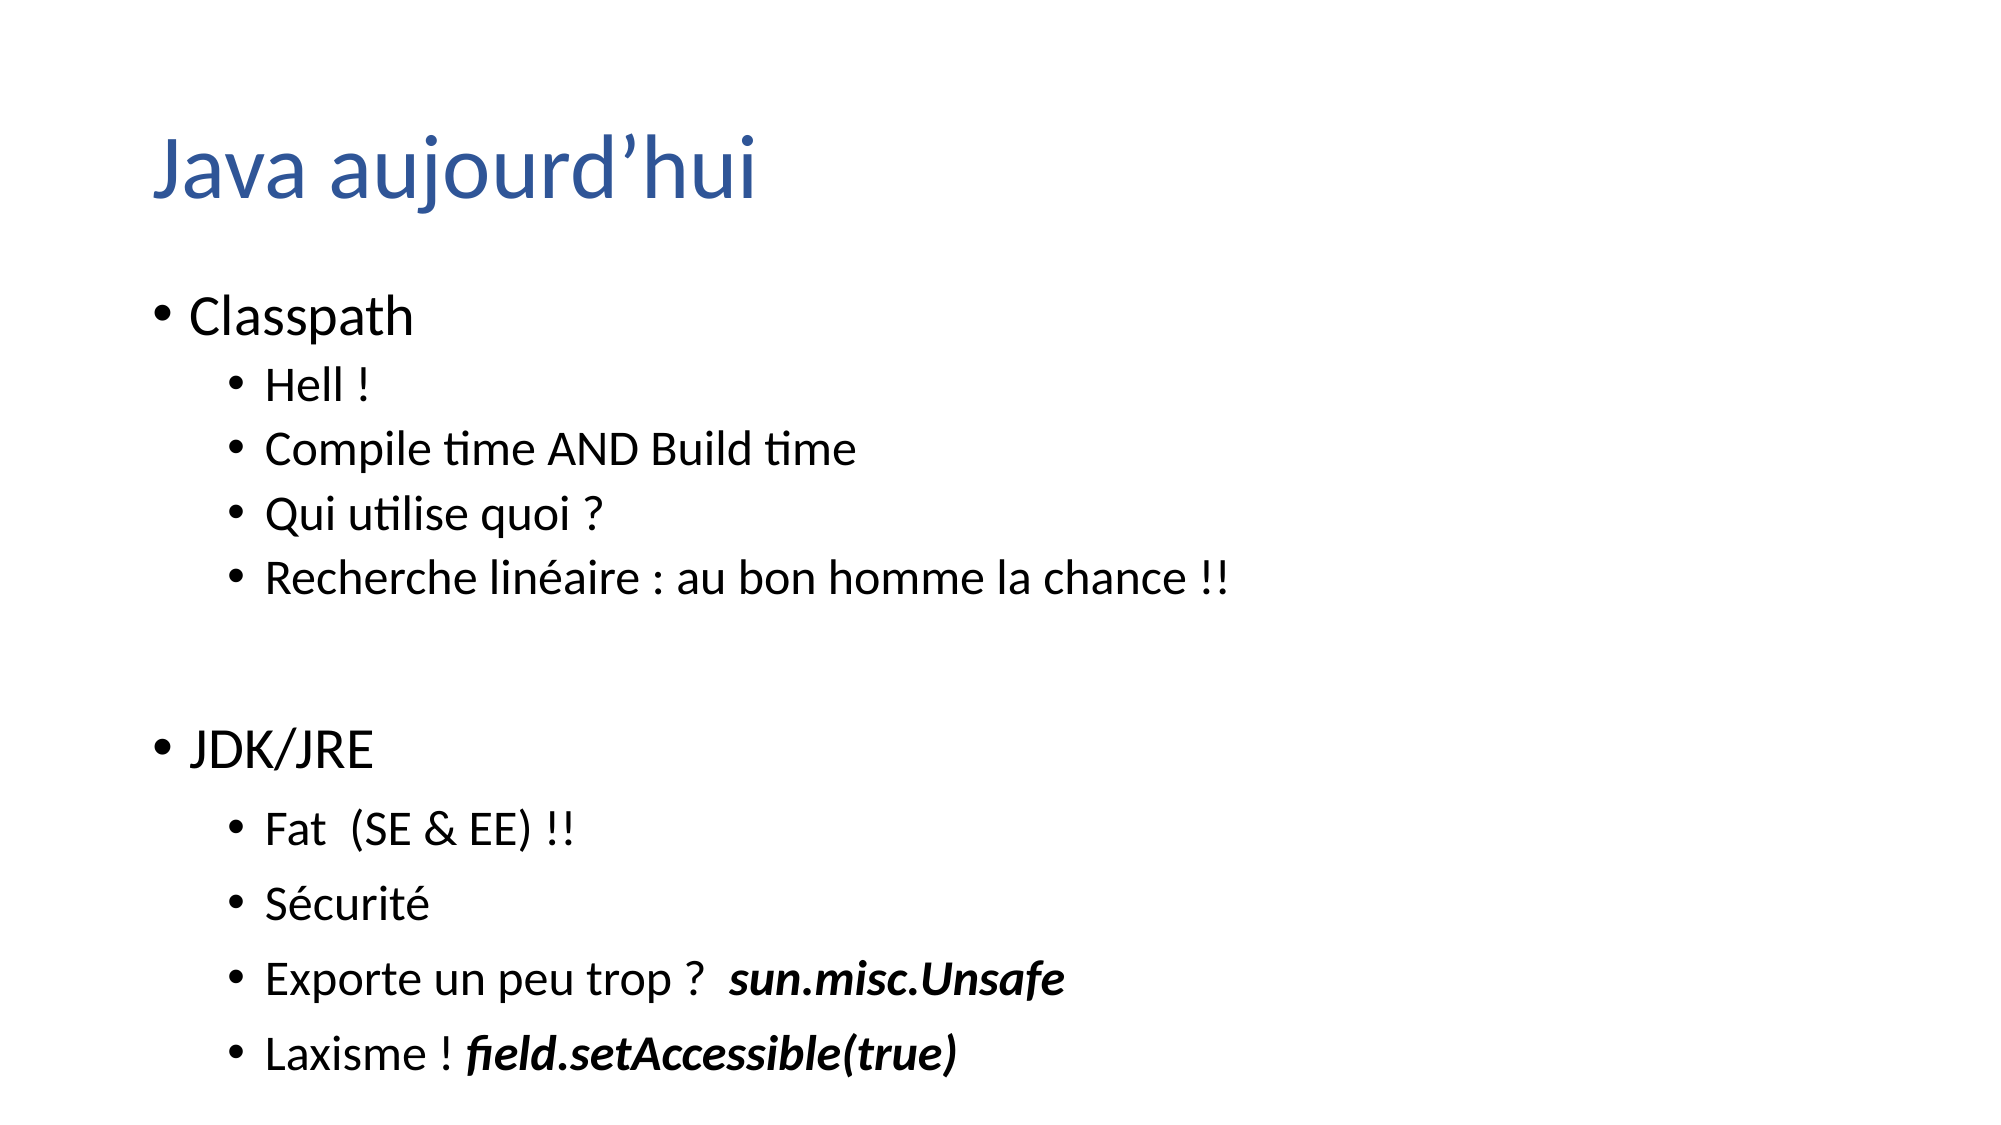

# Java aujourd’hui
Classpath
Hell !
Compile time AND Build time
Qui utilise quoi ?
Recherche linéaire : au bon homme la chance !!

JDK/JRE
Fat  (SE & EE) !!
Sécurité
Exporte un peu trop ?  sun.misc.Unsafe
Laxisme ! field.setAccessible(true)